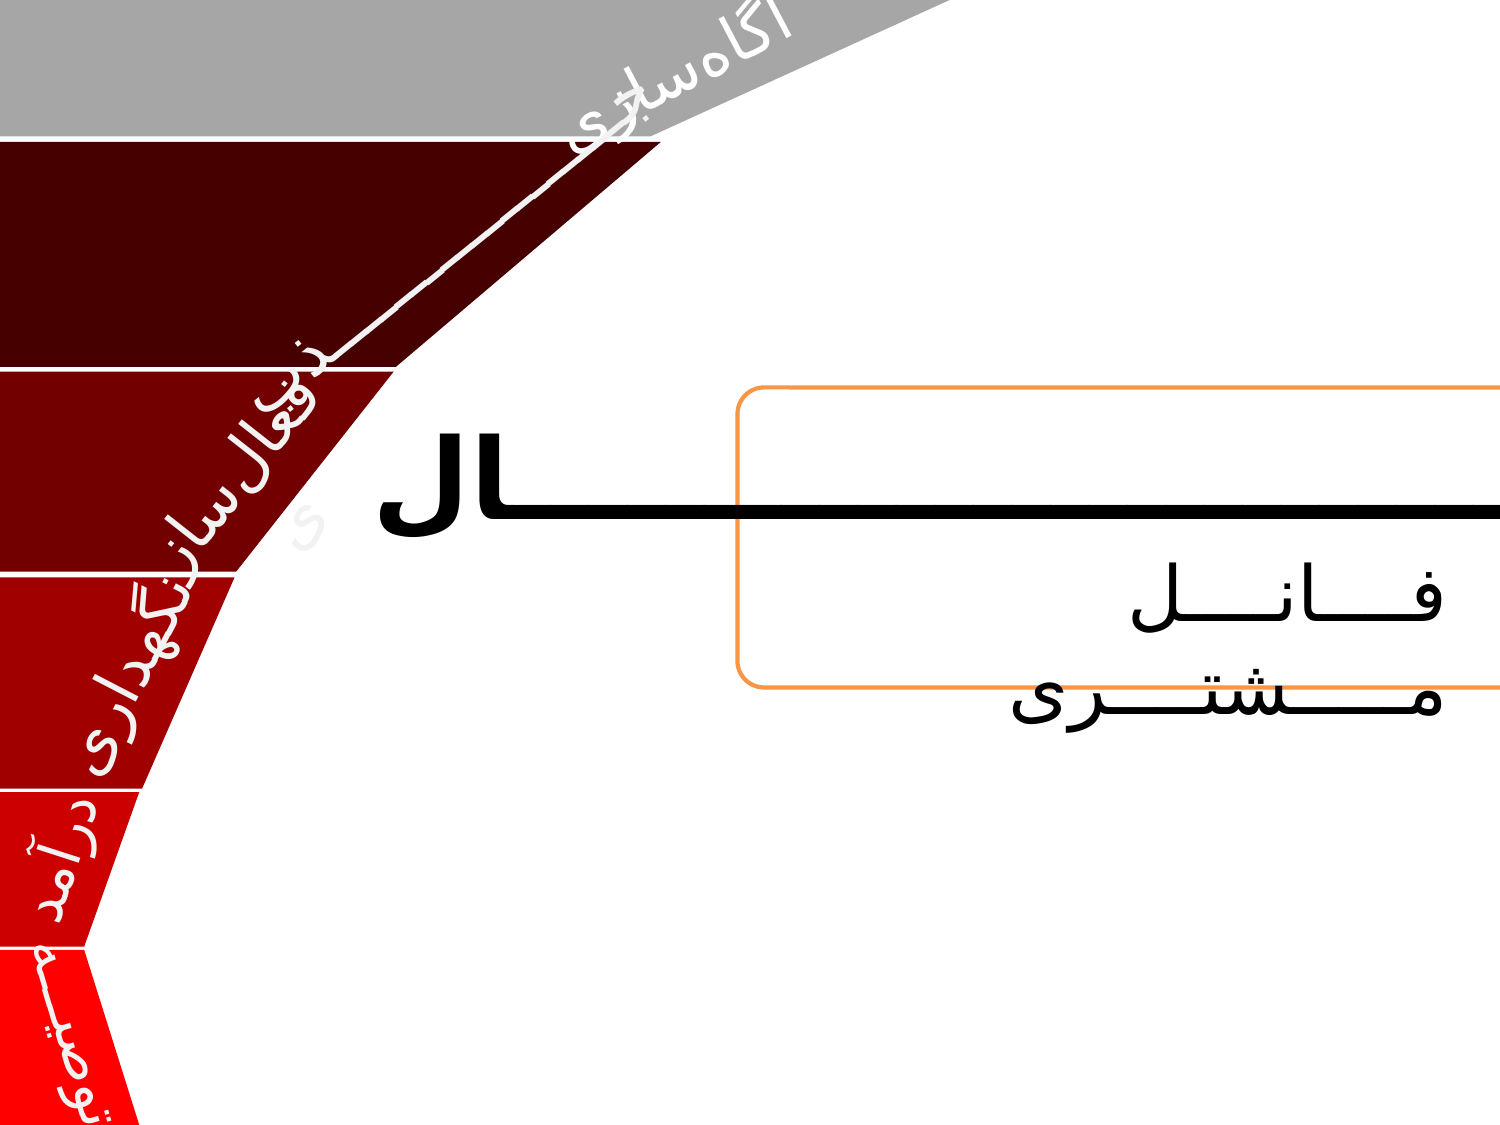

آگاه‌سازی

جـــــــــــــــــــذب

مثــــــــــــــــــــــــــــــــال
فعال‌سازی
فــــانــــل مـــــشتــــری

نگهداری

درآمد

توصیـــه